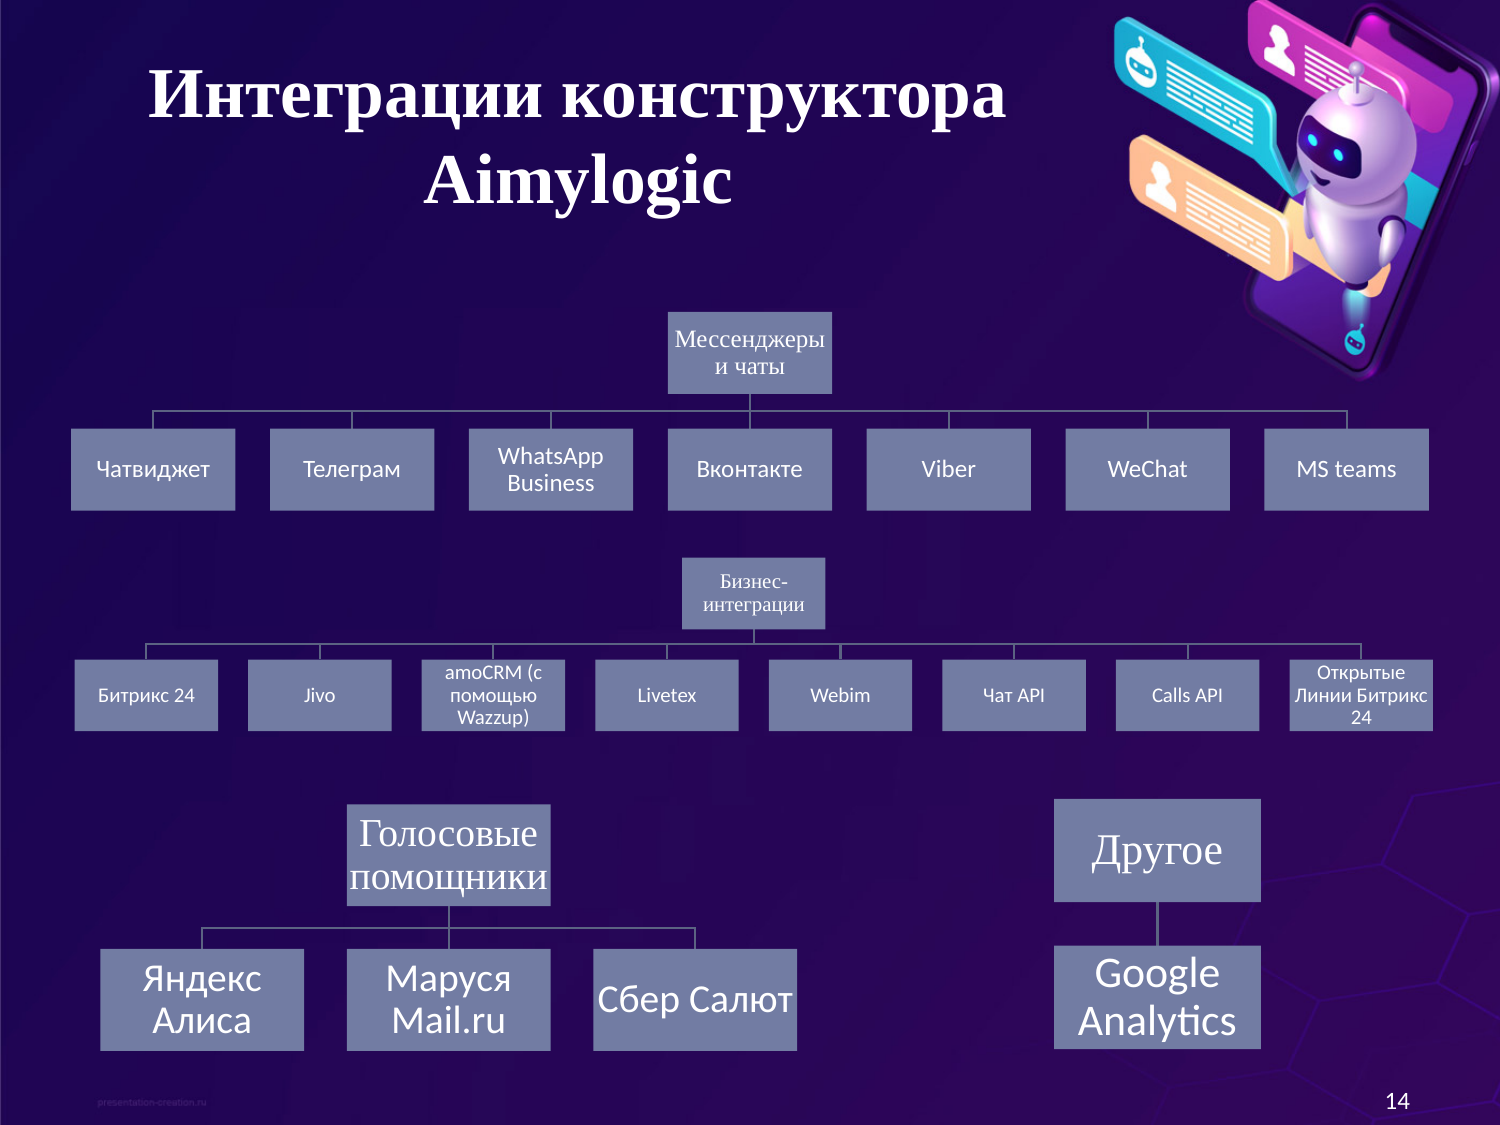

Мессенджеры и чаты
Чатвиджет
Телеграм
WhatsApp Business
Вконтакте
Viber
WeChat
MS teams
# Интеграции конструктора Aimylogic
Бизнес-интеграции
Битрикс 24
Jivo
amoCRM (c помощью Wazzup)
Livetex
Webim
Чат API
Calls API
Открытые Линии Битрикс 24
Голосовые помощники
Яндекс Алиса
Маруся Mail.ru
Сбер Салют
Другое
Google Analytics
14